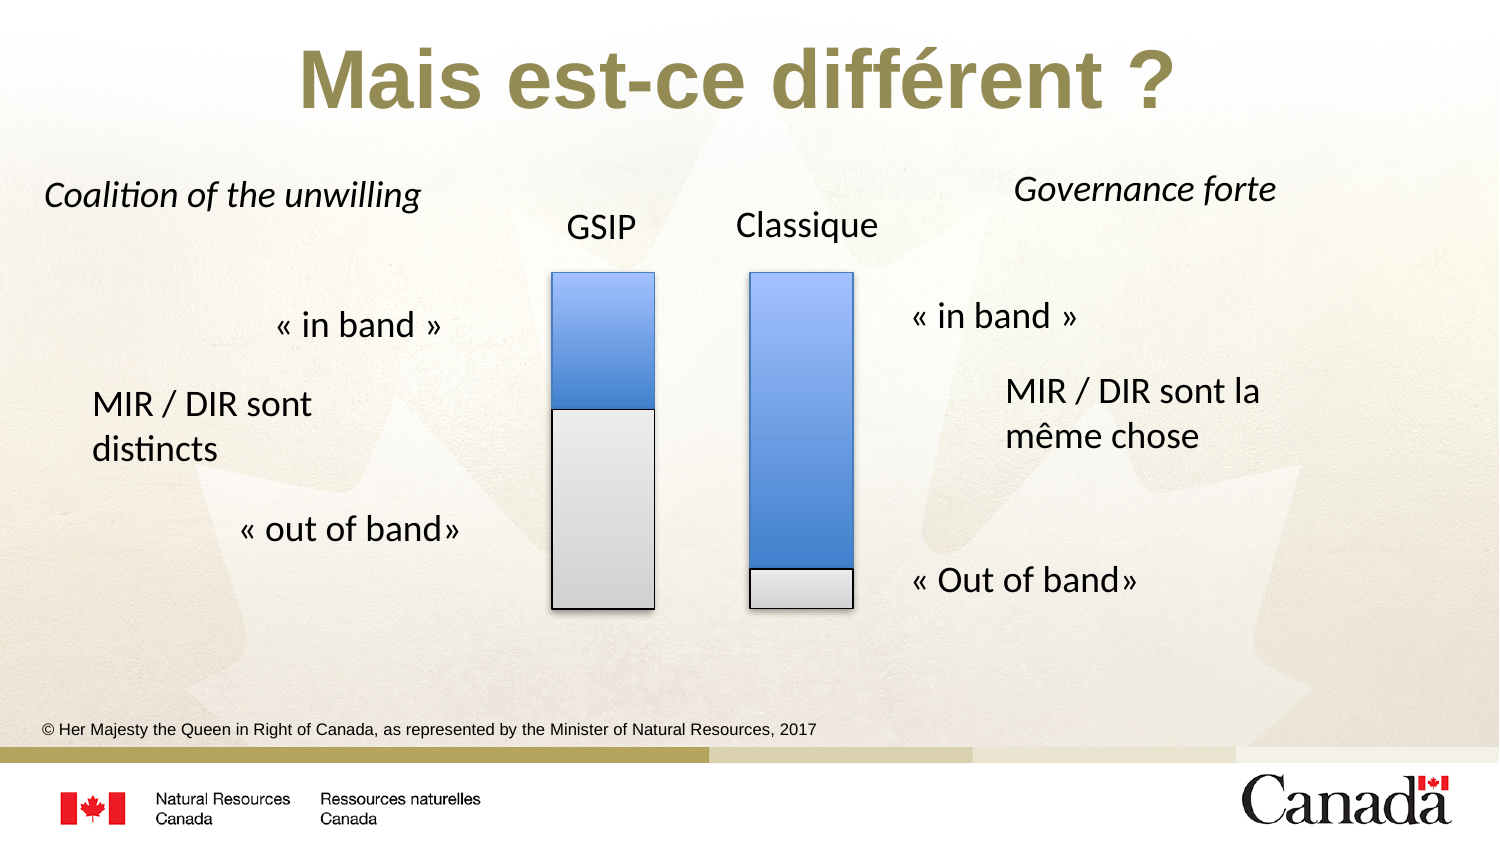

# Mais est-ce différent ?
Governance forte
Coalition of the unwilling
Classique
GSIP

« in band »
« in band »
MIR / DIR sont la même chose
MIR / DIR sont distincts

« out of band»
« Out of band»